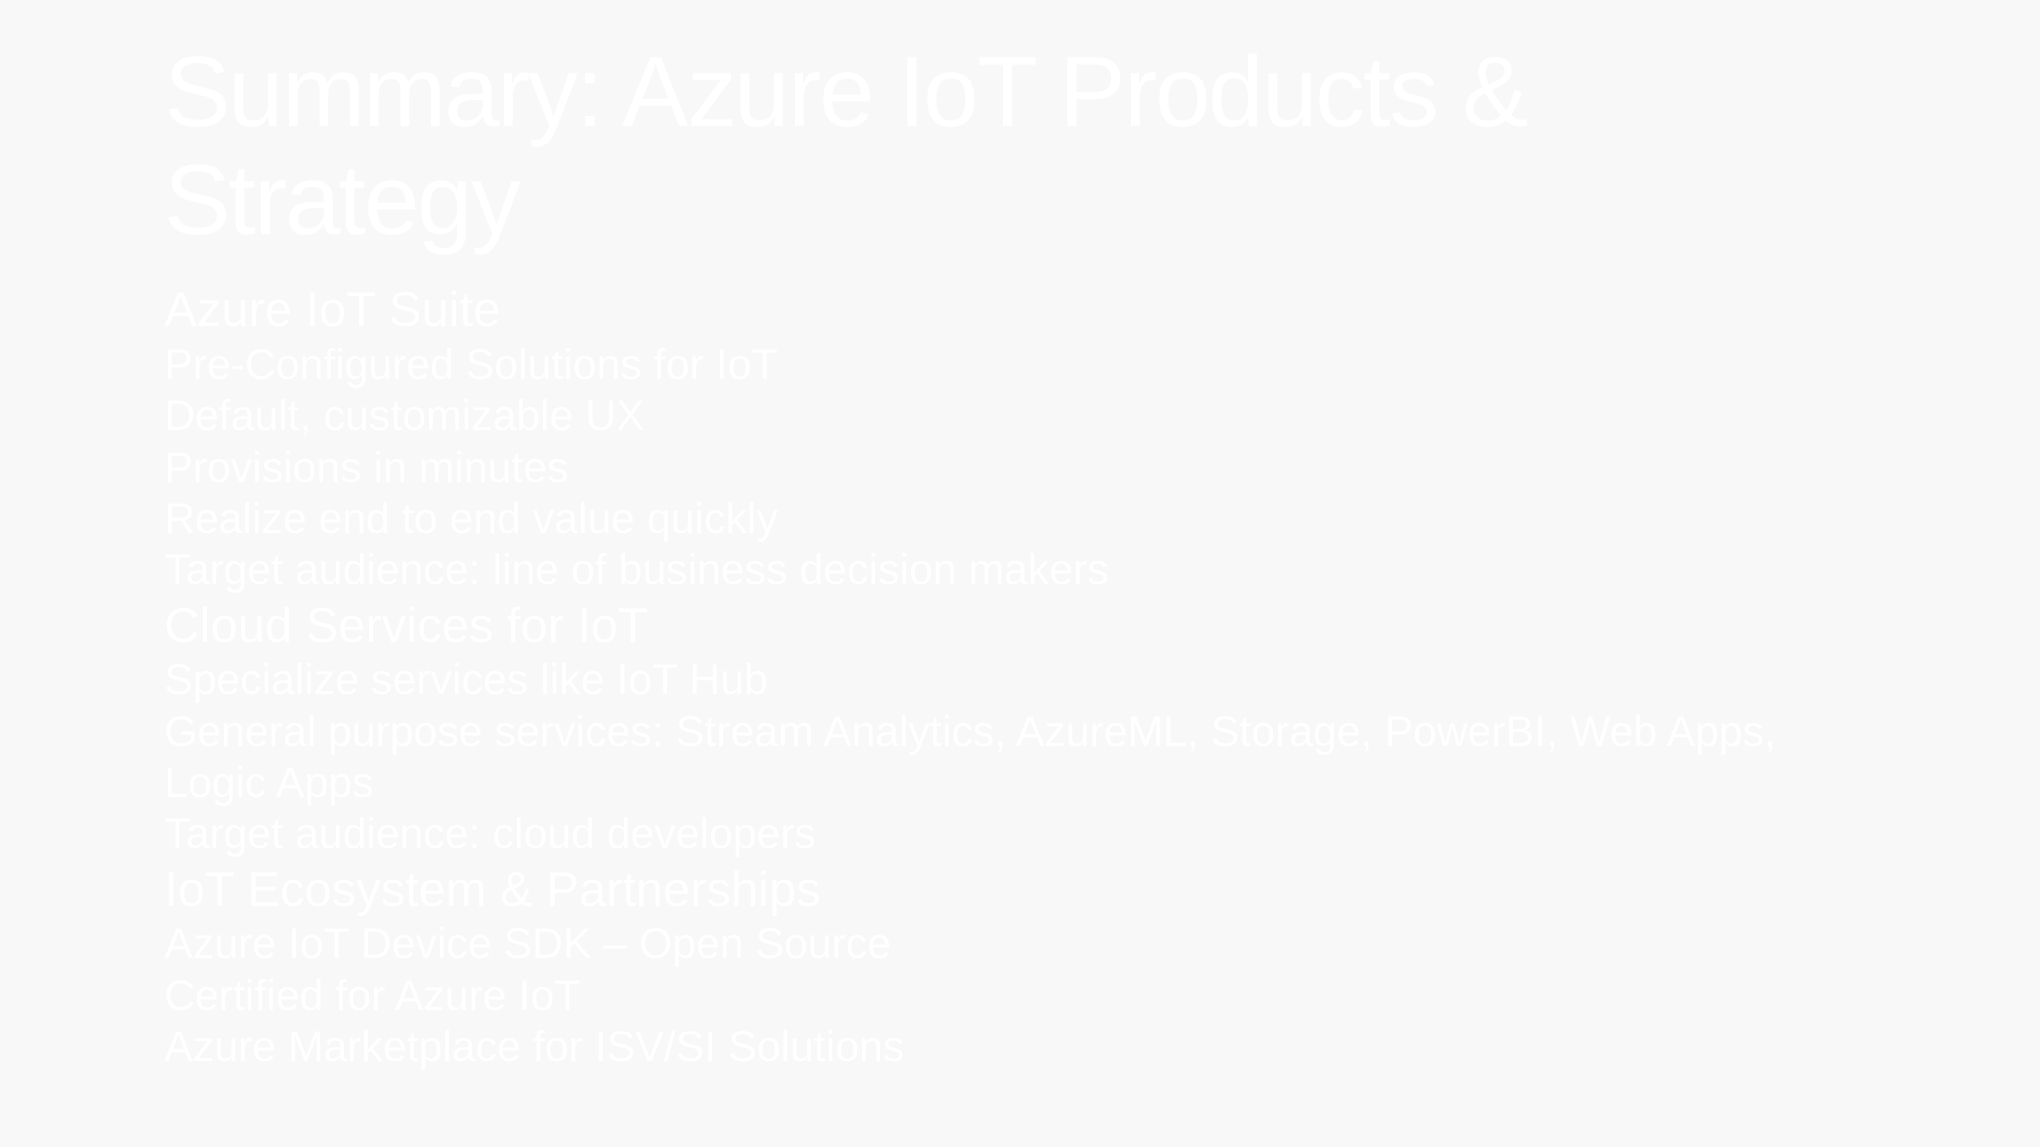

# Summary: Azure IoT Products & Strategy
Azure IoT Suite
Pre-Configured Solutions for IoT
Default, customizable UX
Provisions in minutes
Realize end to end value quickly
Target audience: line of business decision makers
Cloud Services for IoT
Specialize services like IoT Hub
General purpose services: Stream Analytics, AzureML, Storage, PowerBI, Web Apps, Logic Apps
Target audience: cloud developers
IoT Ecosystem & Partnerships
Azure IoT Device SDK – Open Source
Certified for Azure IoT
Azure Marketplace for ISV/SI Solutions